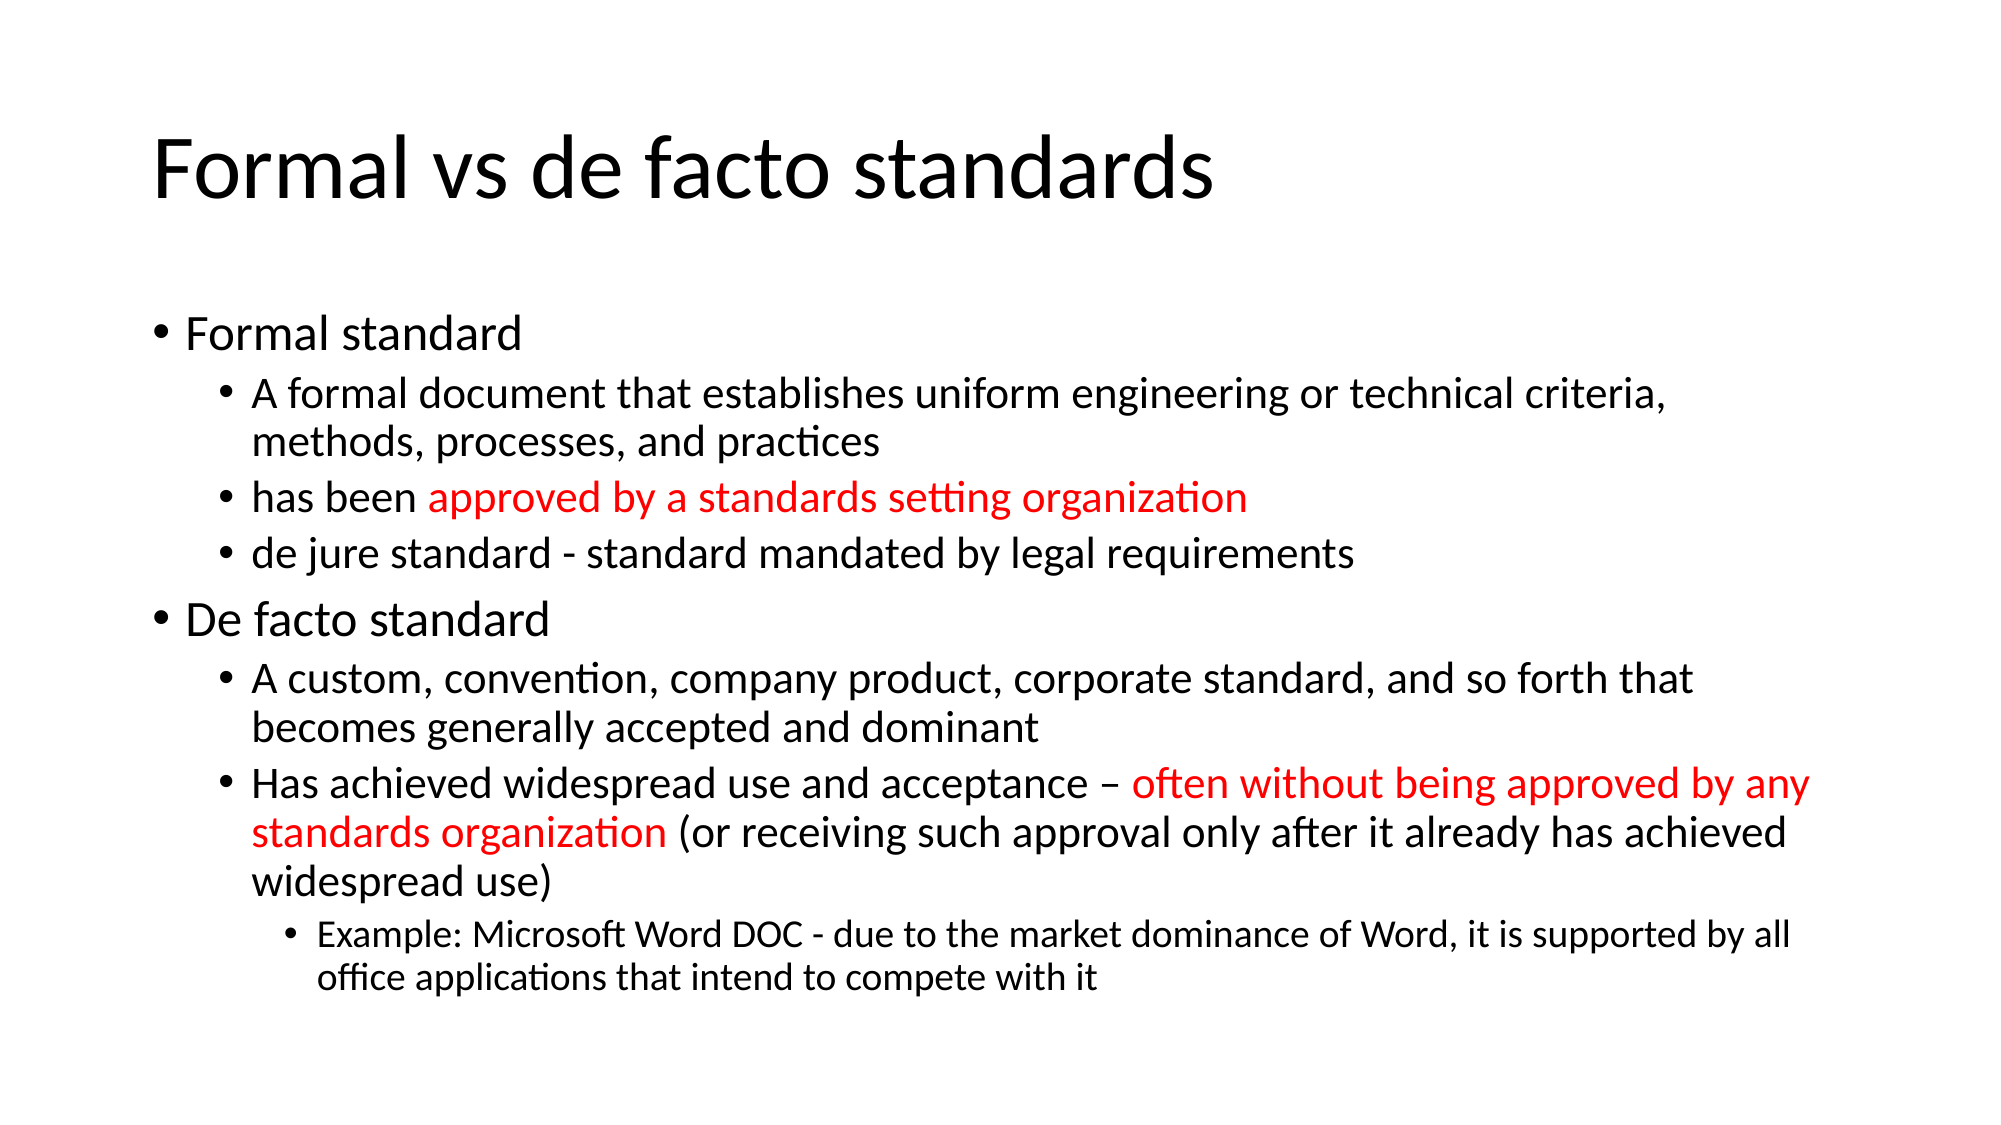

# Formal vs de facto standards
Formal standard
A formal document that establishes uniform engineering or technical criteria, methods, processes, and practices
has been approved by a standards setting organization
de jure standard - standard mandated by legal requirements
De facto standard
A custom, convention, company product, corporate standard, and so forth that becomes generally accepted and dominant
Has achieved widespread use and acceptance – often without being approved by any standards organization (or receiving such approval only after it already has achieved widespread use)
Example: Microsoft Word DOC - due to the market dominance of Word, it is supported by all office applications that intend to compete with it